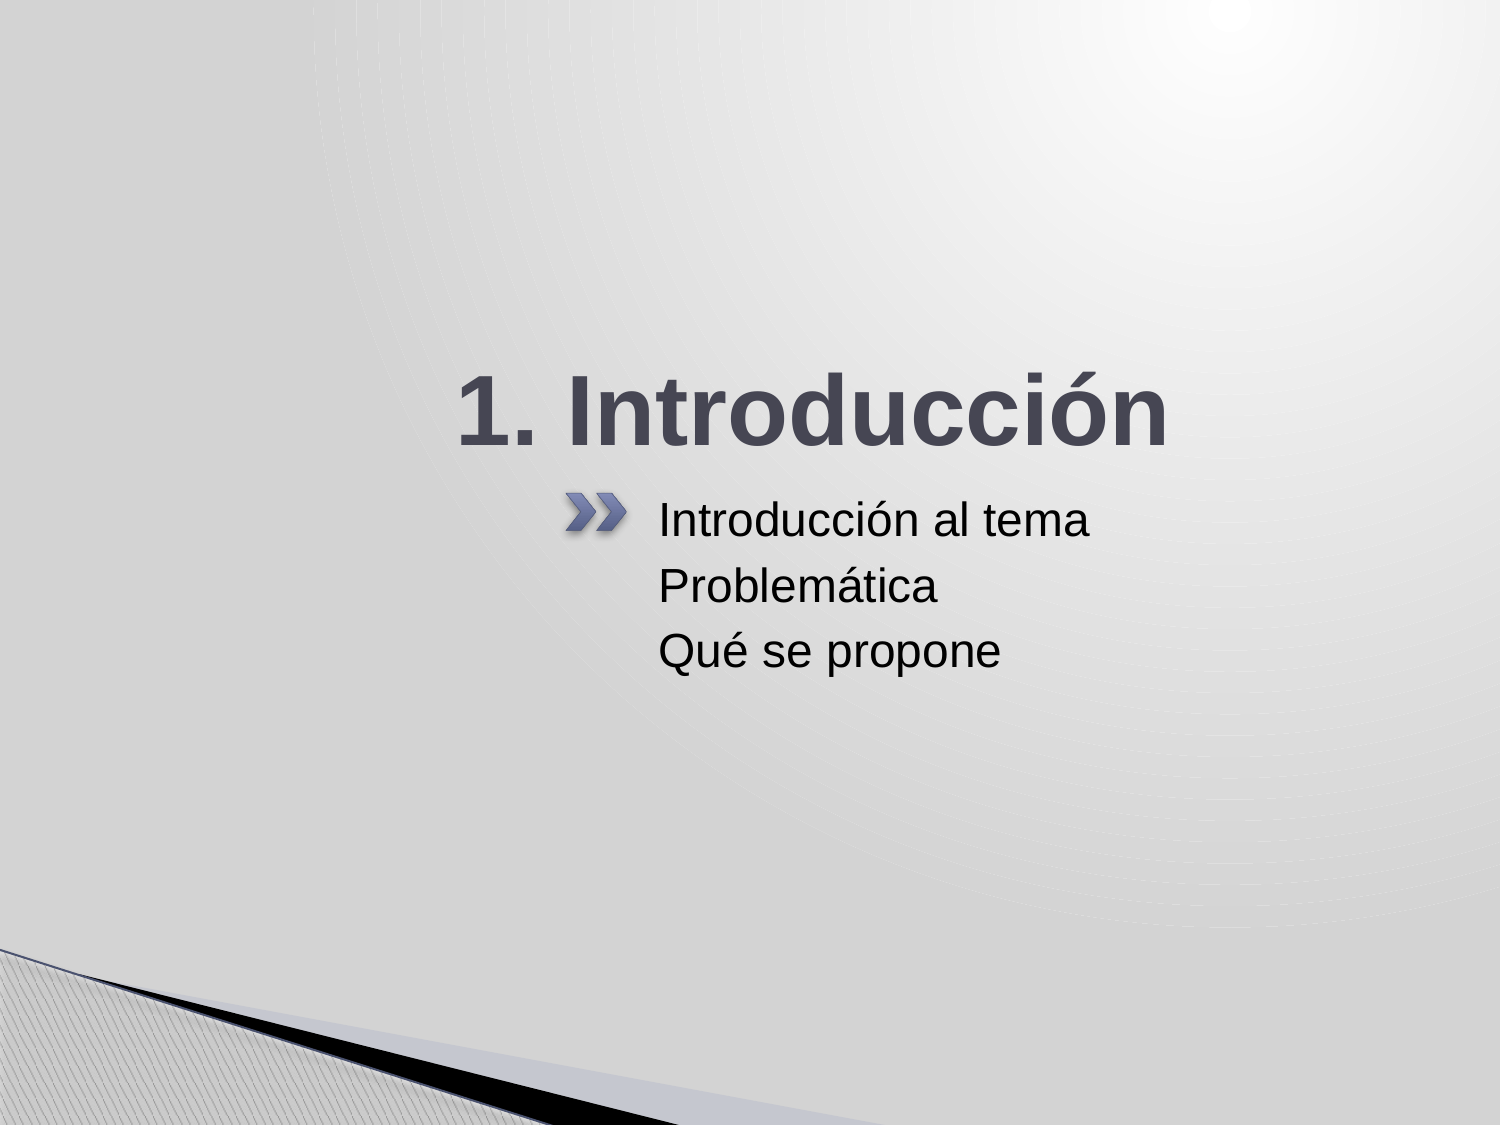

# 1. Introducción
Introducción al tema
Problemática
Qué se propone